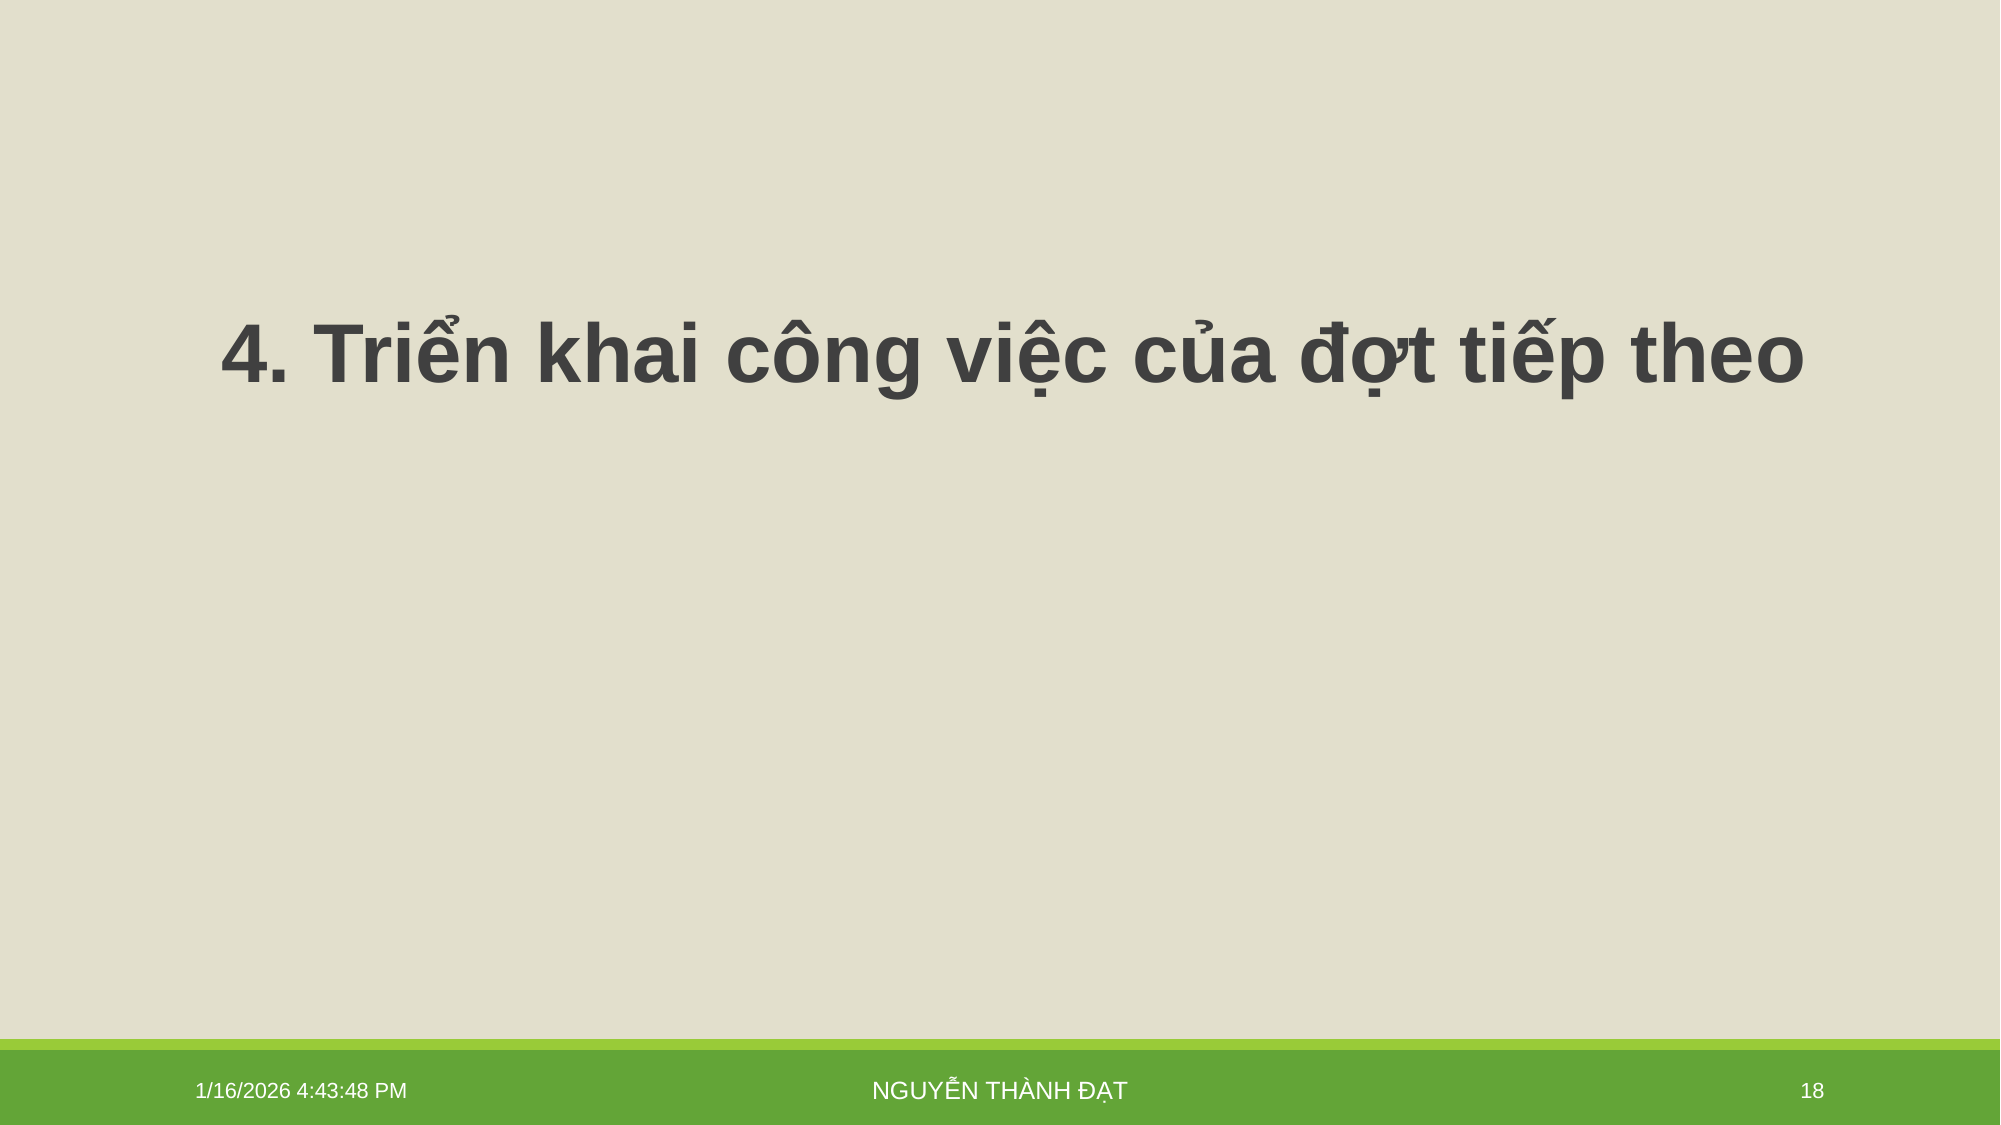

4. Triển khai công việc của đợt tiếp theo
1/16/2026 4:43:48 PM
Nguyễn Thành Đạt
18